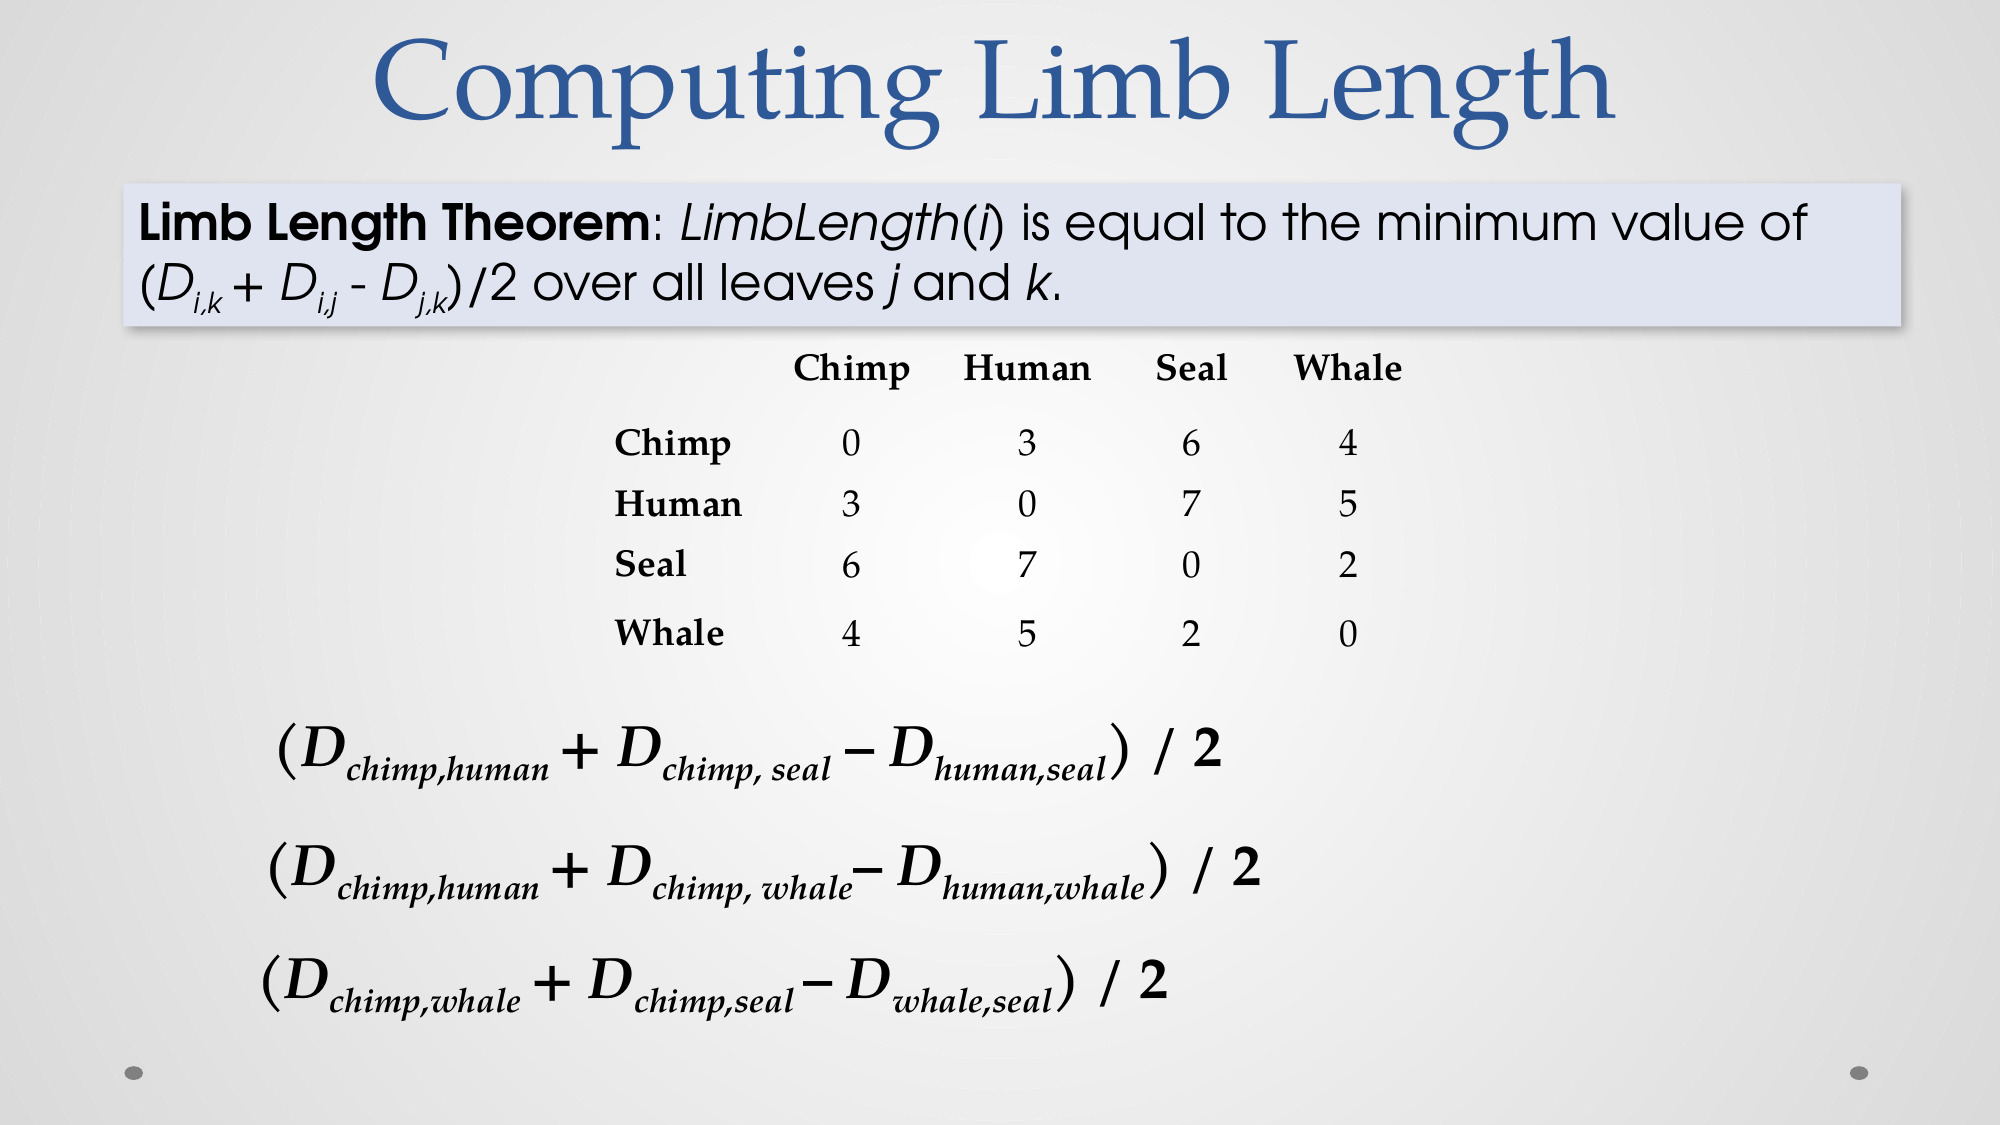

# Computing Limb Length
Limb Length Theorem: LimbLength(i) is equal to the minimum value of (Di,k + Di,j - Dj,k)/2 over all leaves j and k.
|  | Chimp | Human | Seal | Whale |
| --- | --- | --- | --- | --- |
| Chimp | 0 | 3 | 6 | 4 |
| Human | 3 | 0 | 7 | 5 |
| Seal | 6 | 7 | 0 | 2 |
| Whale | 4 | 5 | 2 | 0 |
(Dchimp,human + Dchimp, seal – Dhuman,seal) / 2
(Dchimp,human + Dchimp, whale– Dhuman,whale) / 2
(Dchimp,whale + Dchimp,seal – Dwhale,seal) / 2